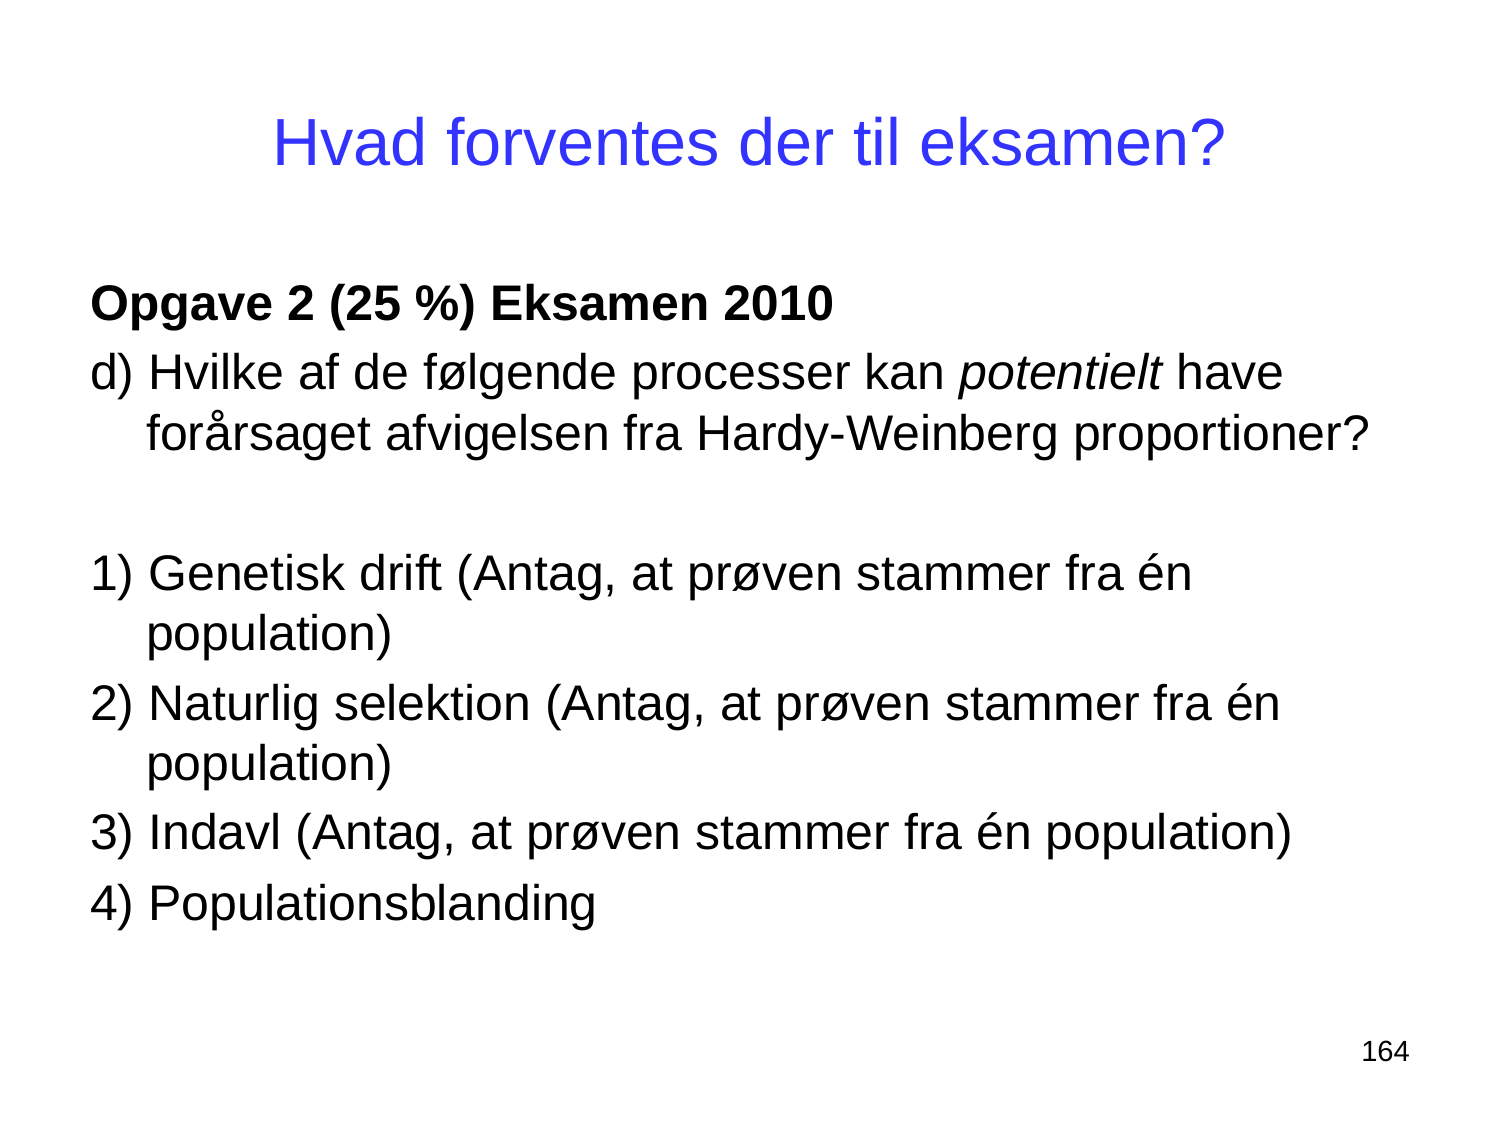

# Hvad forventes der til eksamen?
Opgave 2 (25 %) Eksamen 2010
d) Hvilke af de følgende processer kan potentielt have forårsaget afvigelsen fra Hardy-Weinberg proportioner?

1) Genetisk drift (Antag, at prøven stammer fra én population)
2) Naturlig selektion (Antag, at prøven stammer fra én population)
3) Indavl (Antag, at prøven stammer fra én population)
4) Populationsblanding

164